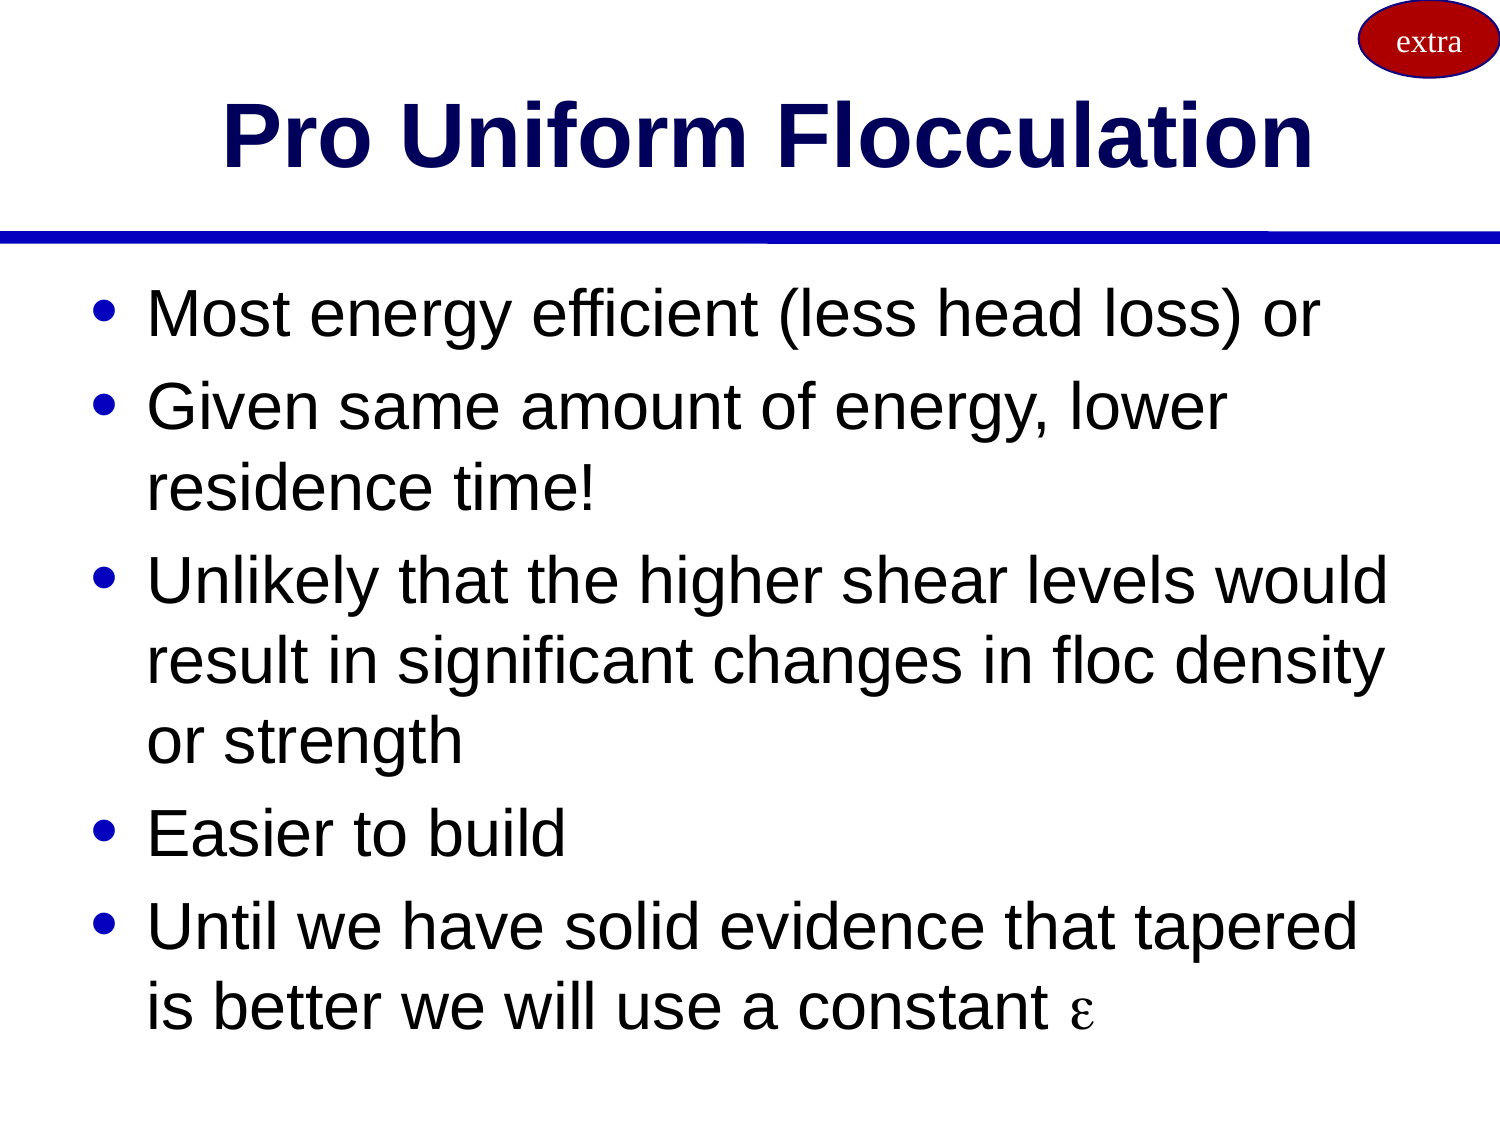

extra
# Pro Uniform Flocculation
Most energy efficient (less head loss) or
Given same amount of energy, lower residence time!
Unlikely that the higher shear levels would result in significant changes in floc density or strength
Easier to build
Until we have solid evidence that tapered is better we will use a constant ε